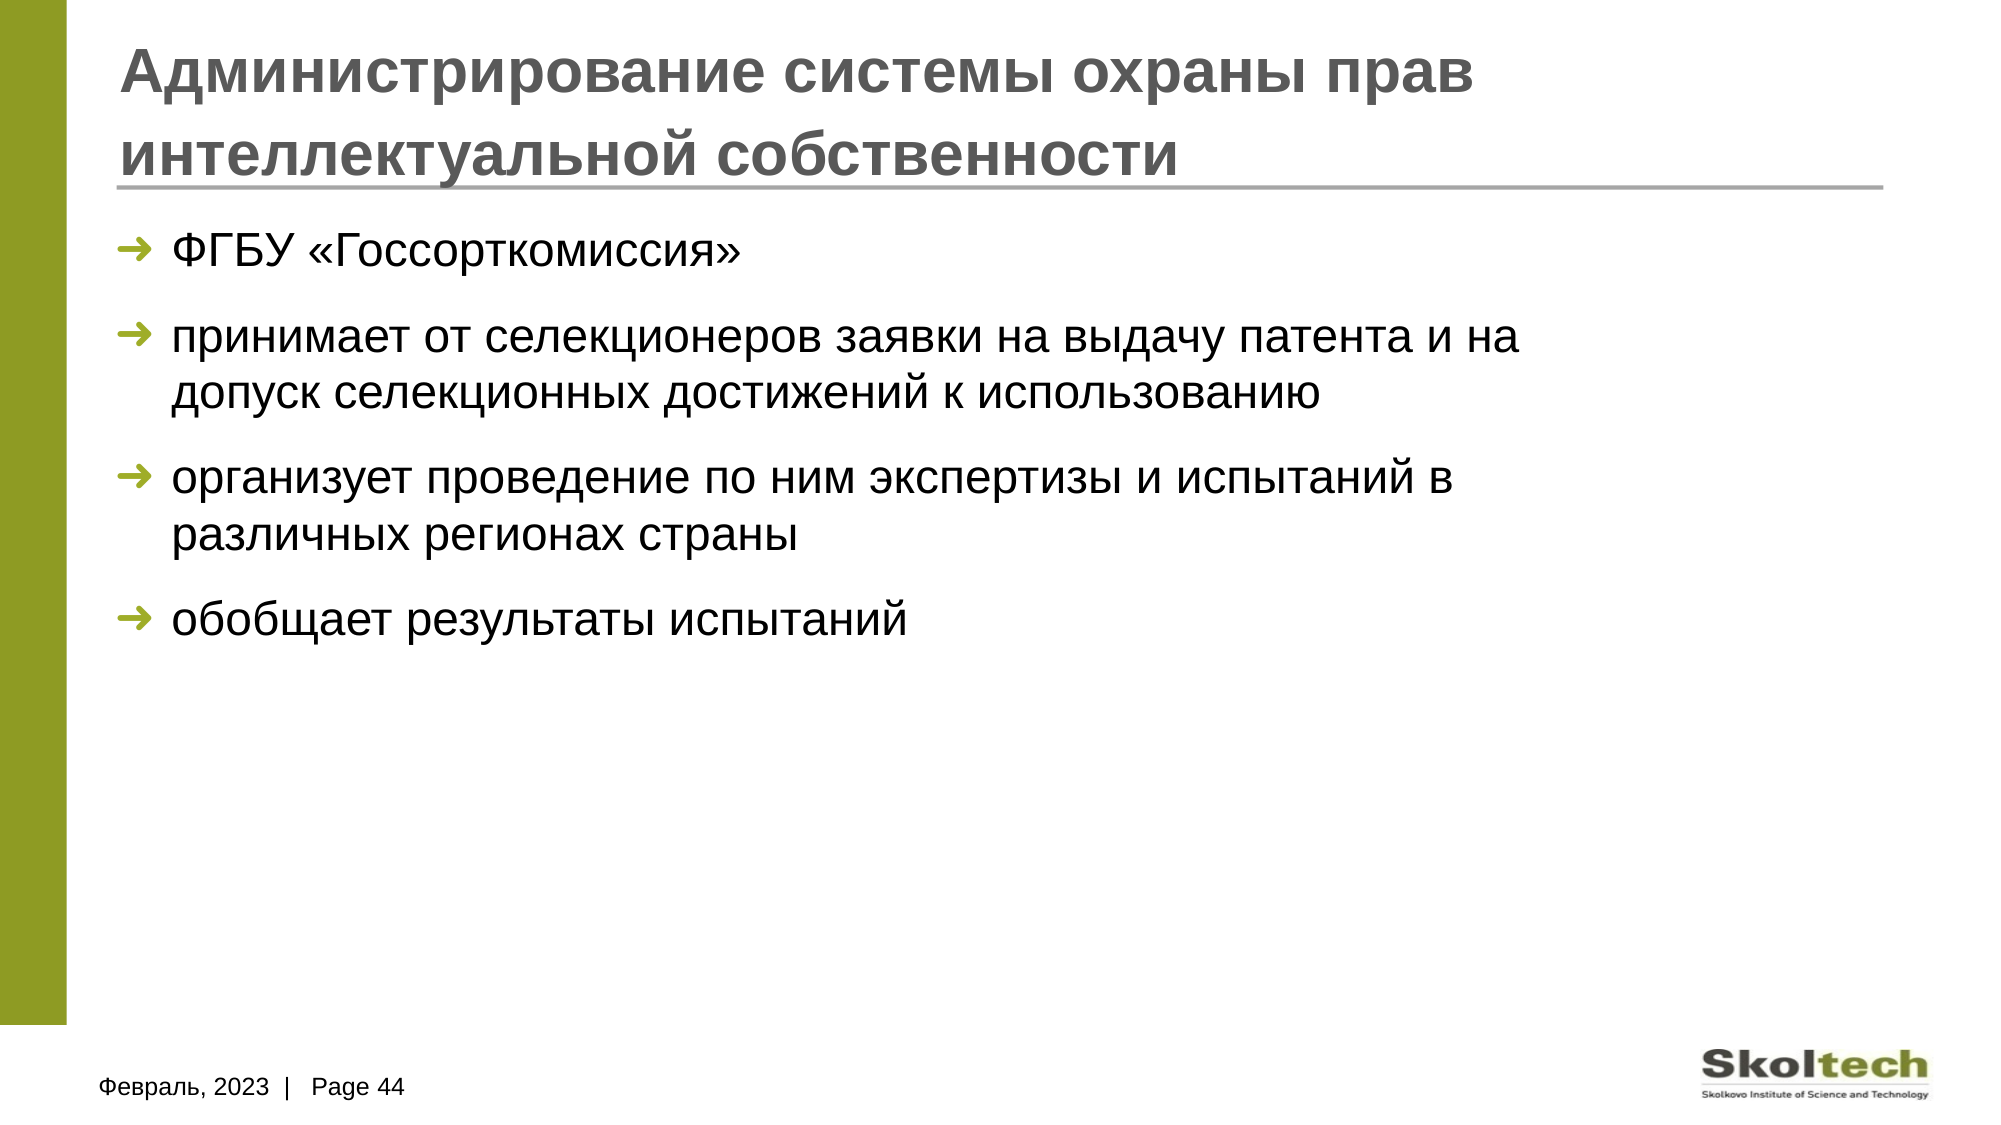

# Администрирование системы охраны прав интеллектуальной собственности
ФГБУ «Госсорткомиссия»
принимает от селекционеров заявки на выдачу патента и на допуск селекционных достижений к использованию
организует проведение по ним экспертизы и испытаний в различных регионах страны
обобщает результаты испытаний

Февраль, 2023  |   Page 44